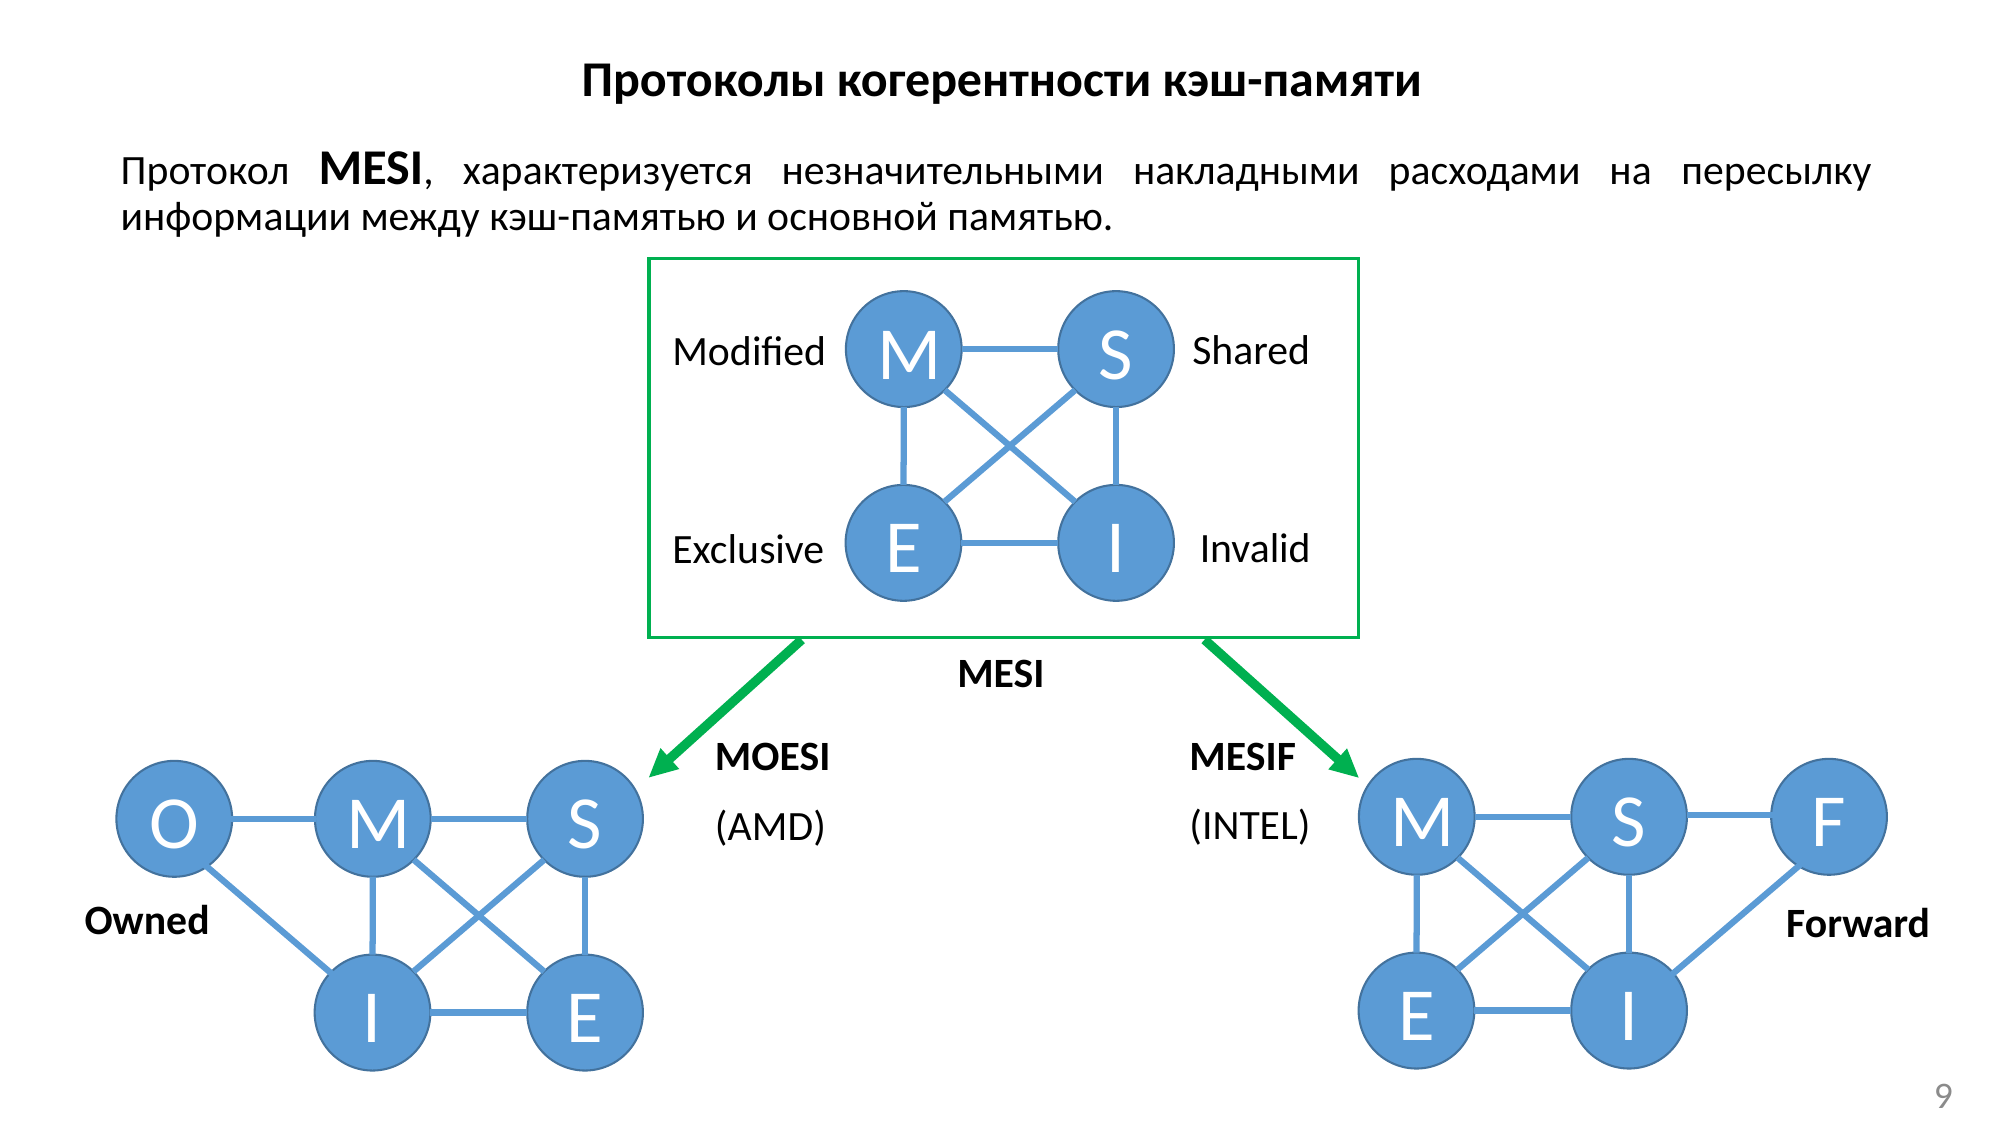

Протоколы когерентности кэш-памяти
Протокол MESI, характеризуется незначительными накладными расходами на пересылку информации между кэш-памятью и основной памятью.

M
S
Shared
Modified
E
I
Invalid
Exclusive
MESI
MESIF
(INTEL)
MOESI
(AMD)

M
S
F
O
M
S
Owned
Forward
E
I
I
E
9